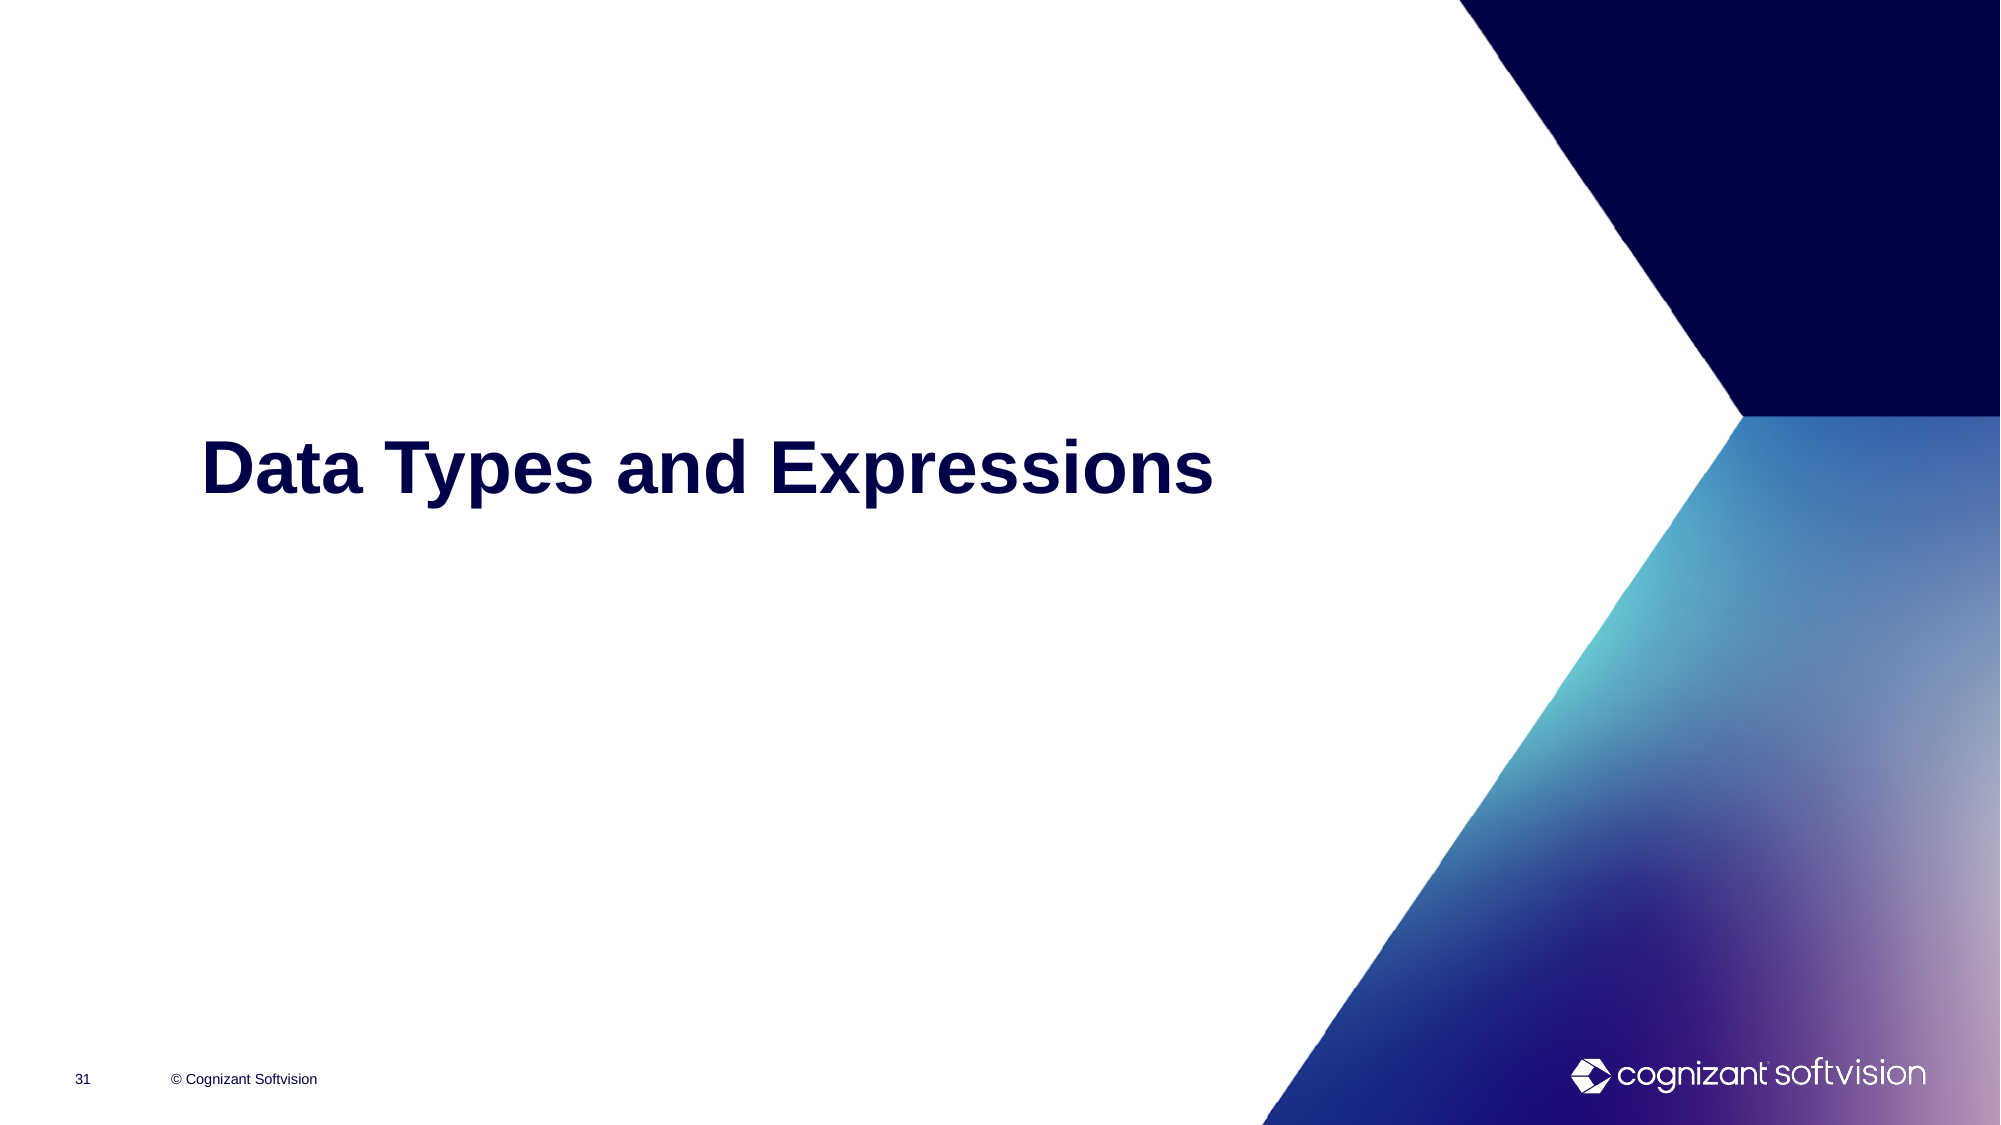

# Data Types and Expressions
31
© Cognizant Softvision